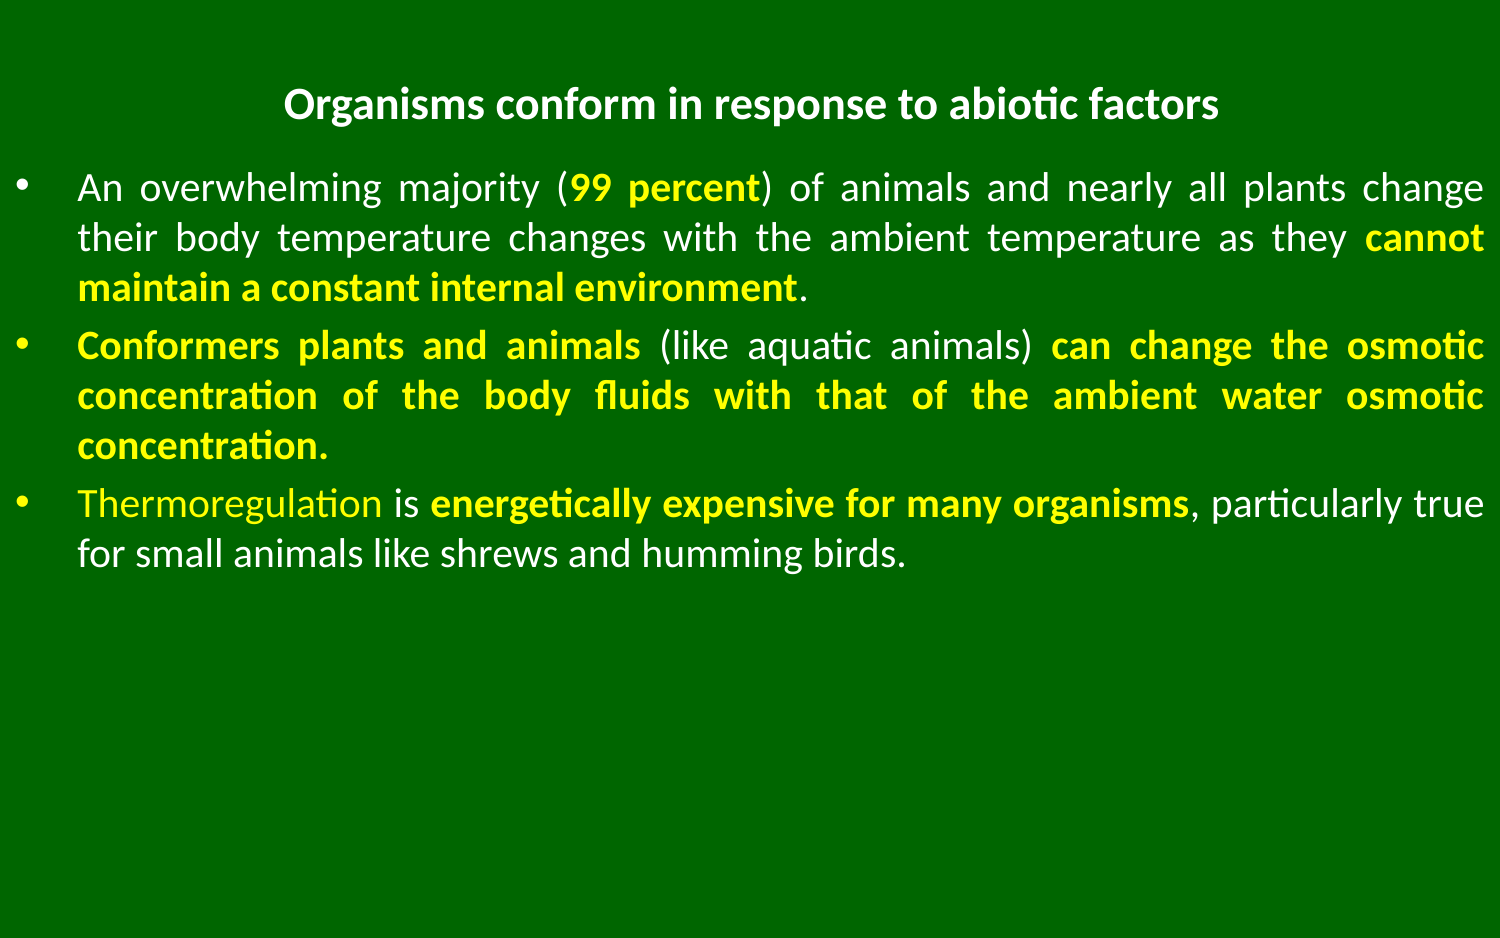

# Organisms conform in response to abiotic factors
An overwhelming majority (99 percent) of animals and nearly all plants change their body temperature changes with the ambient temperature as they cannot maintain a constant internal environment.
Conformers plants and animals (like aquatic animals) can change the osmotic concentration of the body fluids with that of the ambient water osmotic concentration.
Thermoregulation is energetically expensive for many organisms, particularly true for small animals like shrews and humming birds.